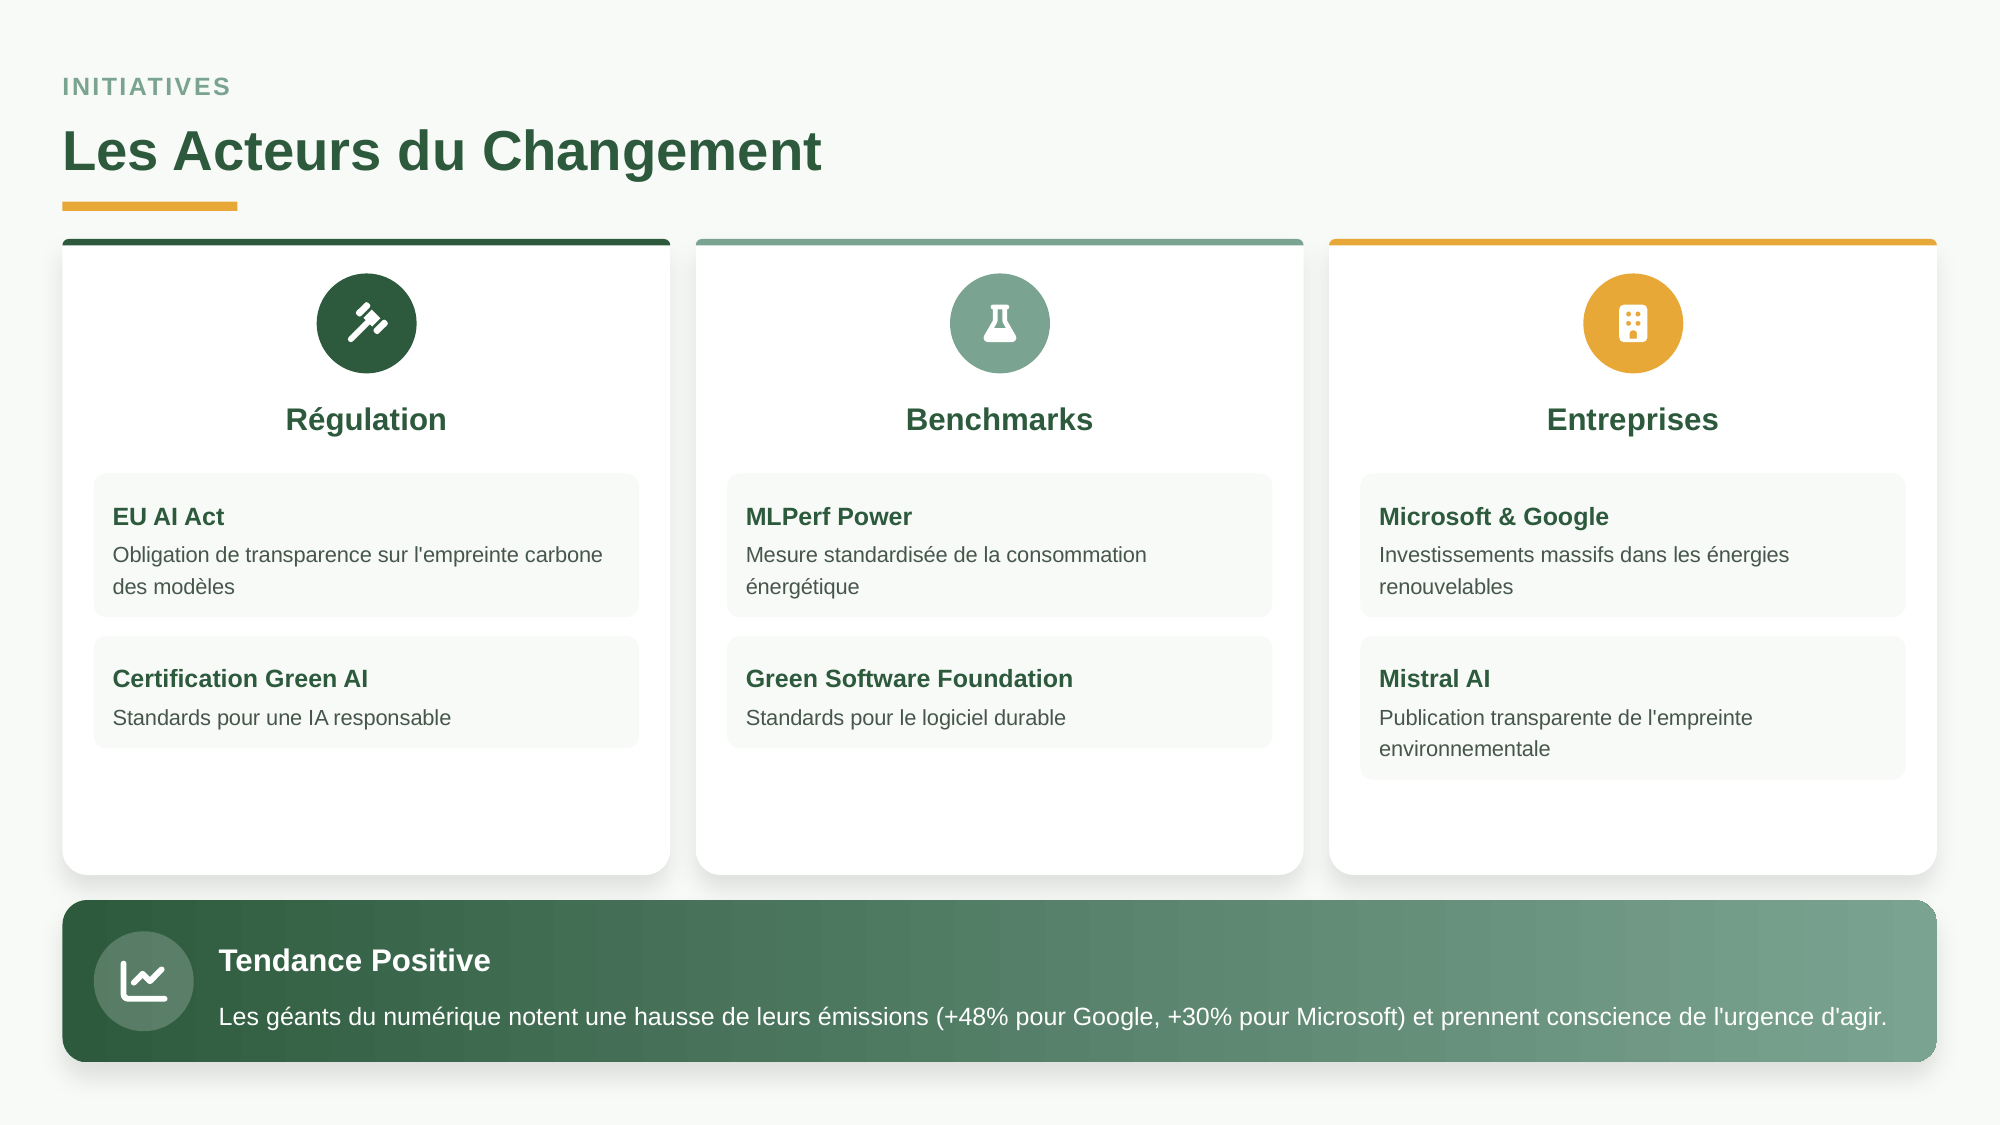

INITIATIVES
Les Acteurs du Changement

Régulation
Benchmarks
Entreprises

EU AI Act
MLPerf Power
Microsoft & Google
Obligation de transparence sur l'empreinte carbone des modèles
Mesure standardisée de la consommation énergétique
Investissements massifs dans les énergies renouvelables

Certification Green AI
Green Software Foundation
Mistral AI
Standards pour une IA responsable
Standards pour le logiciel durable
Publication transparente de l'empreinte environnementale

Tendance Positive

Les géants du numérique notent une hausse de leurs émissions (+48% pour Google, +30% pour Microsoft) et prennent conscience de l'urgence d'agir.